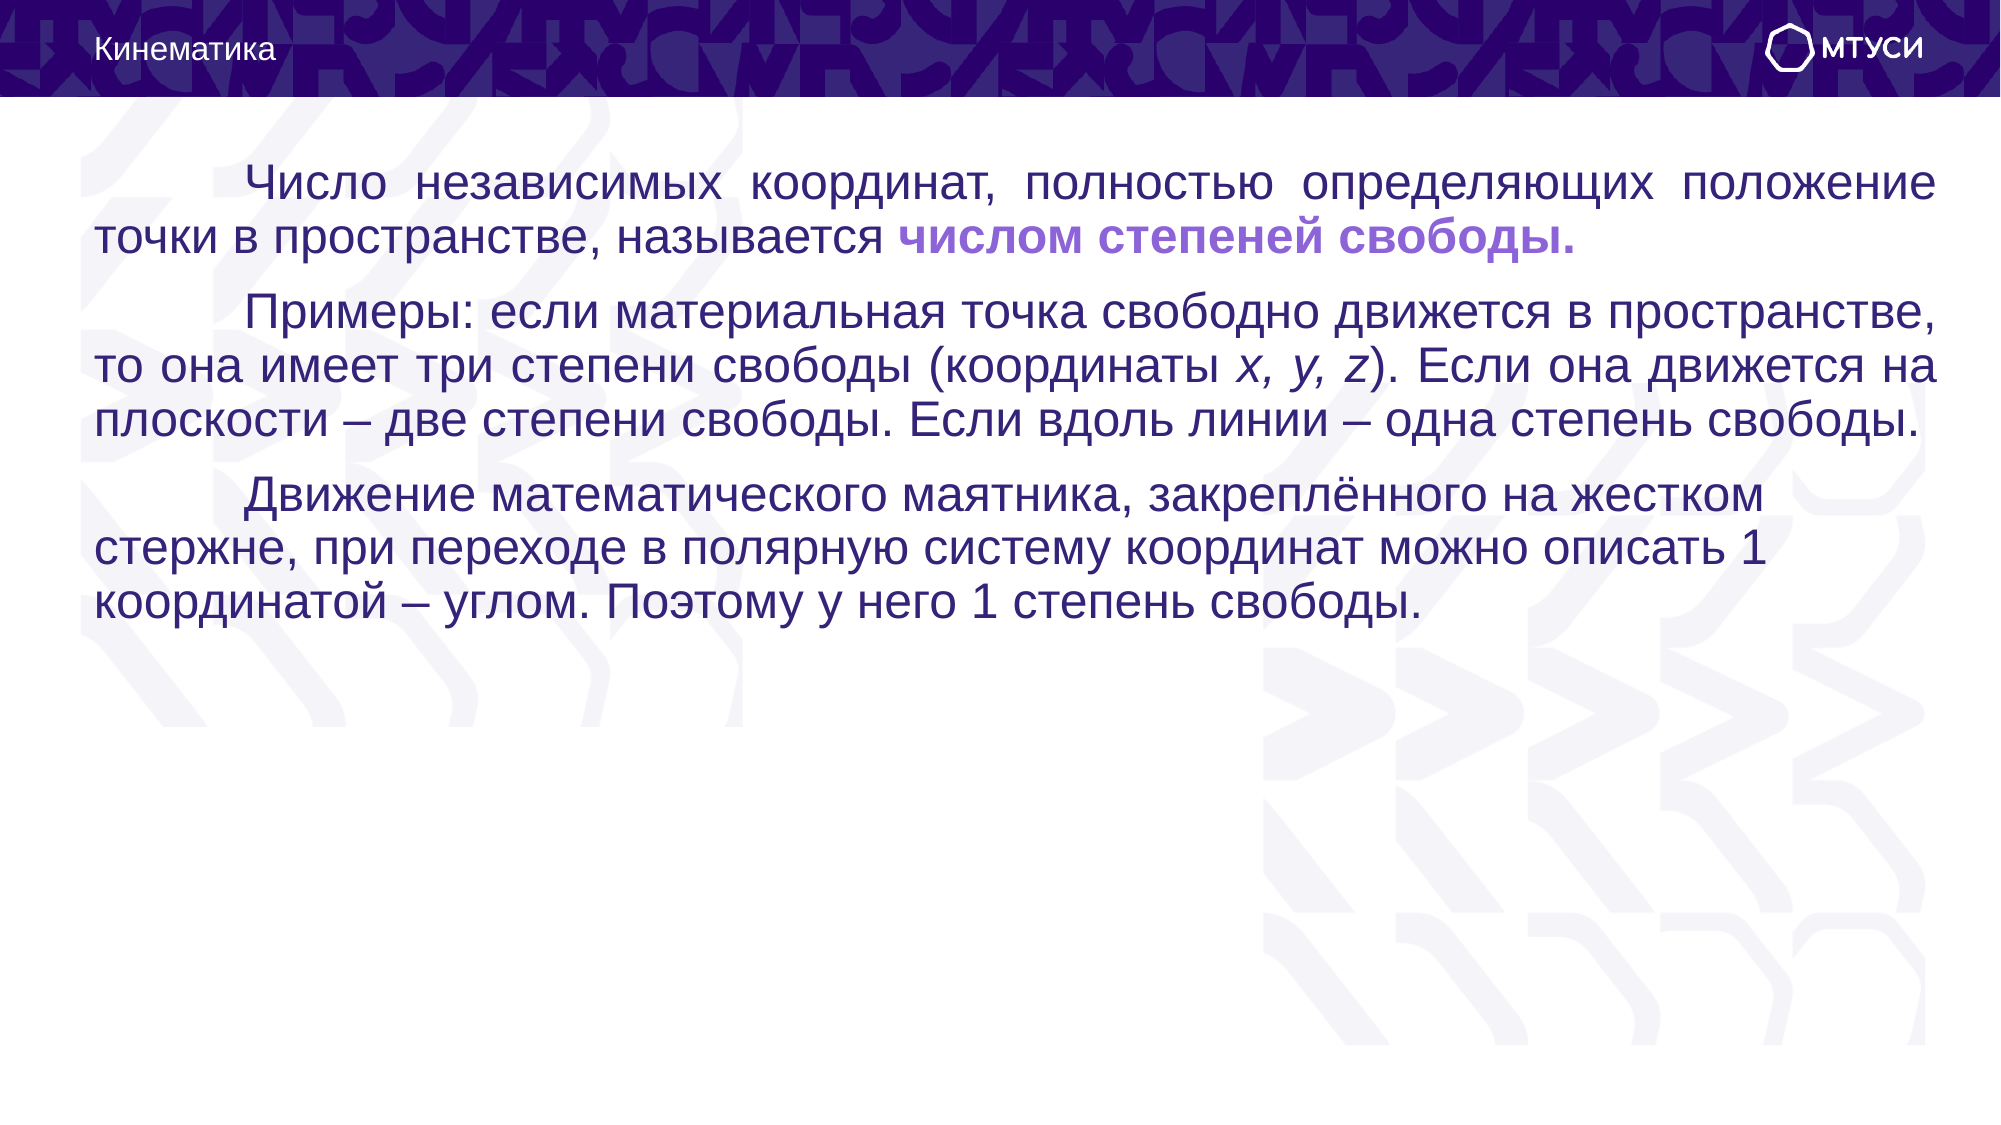

Кинематика
	Число независимых координат, полностью определяющих положение точки в пространстве, называется числом степеней свободы.
	Примеры: если материальная точка свободно движется в пространстве, то она имеет три степени свободы (координаты х, у, z). Если она движется на плоскости – две степени свободы. Если вдоль линии – одна степень свободы.
	Движение математического маятника, закреплённого на жестком стержне, при переходе в полярную систему координат можно описать 1 координатой – углом. Поэтому у него 1 степень свободы.